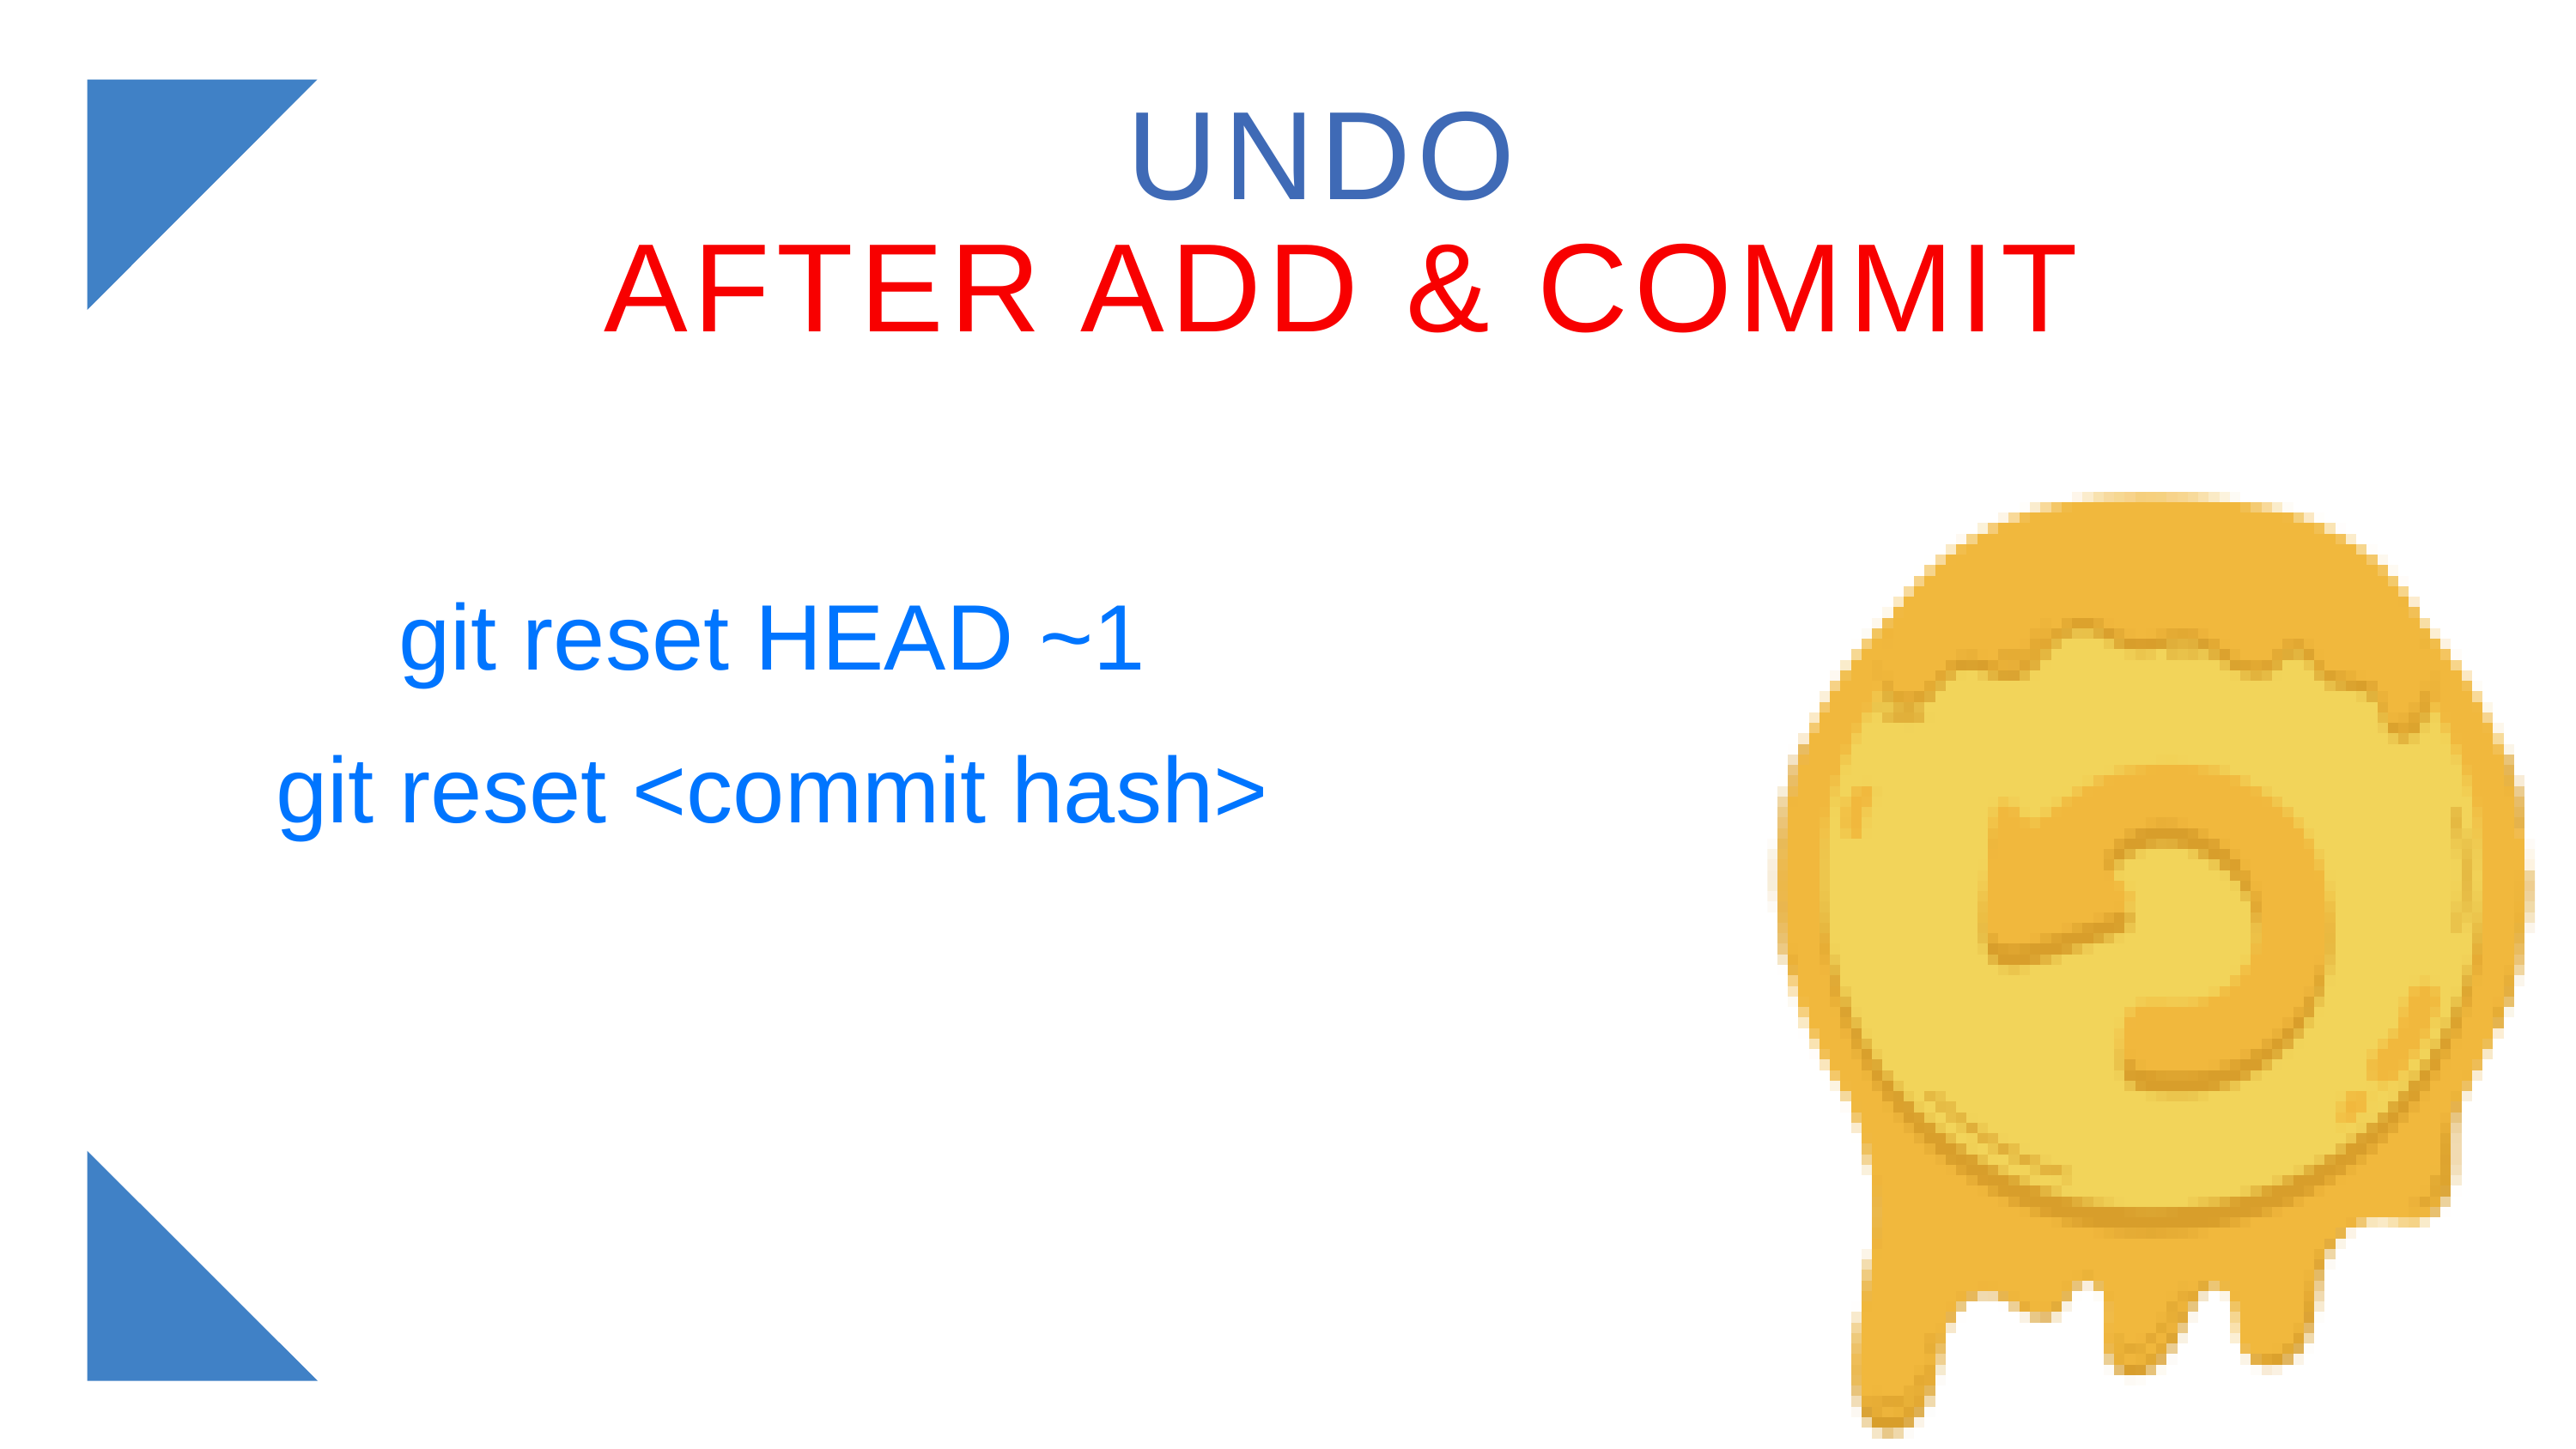

UNDO
AFTER ADD & COMMIT

git reset HEAD ~1
git reset <commit hash>